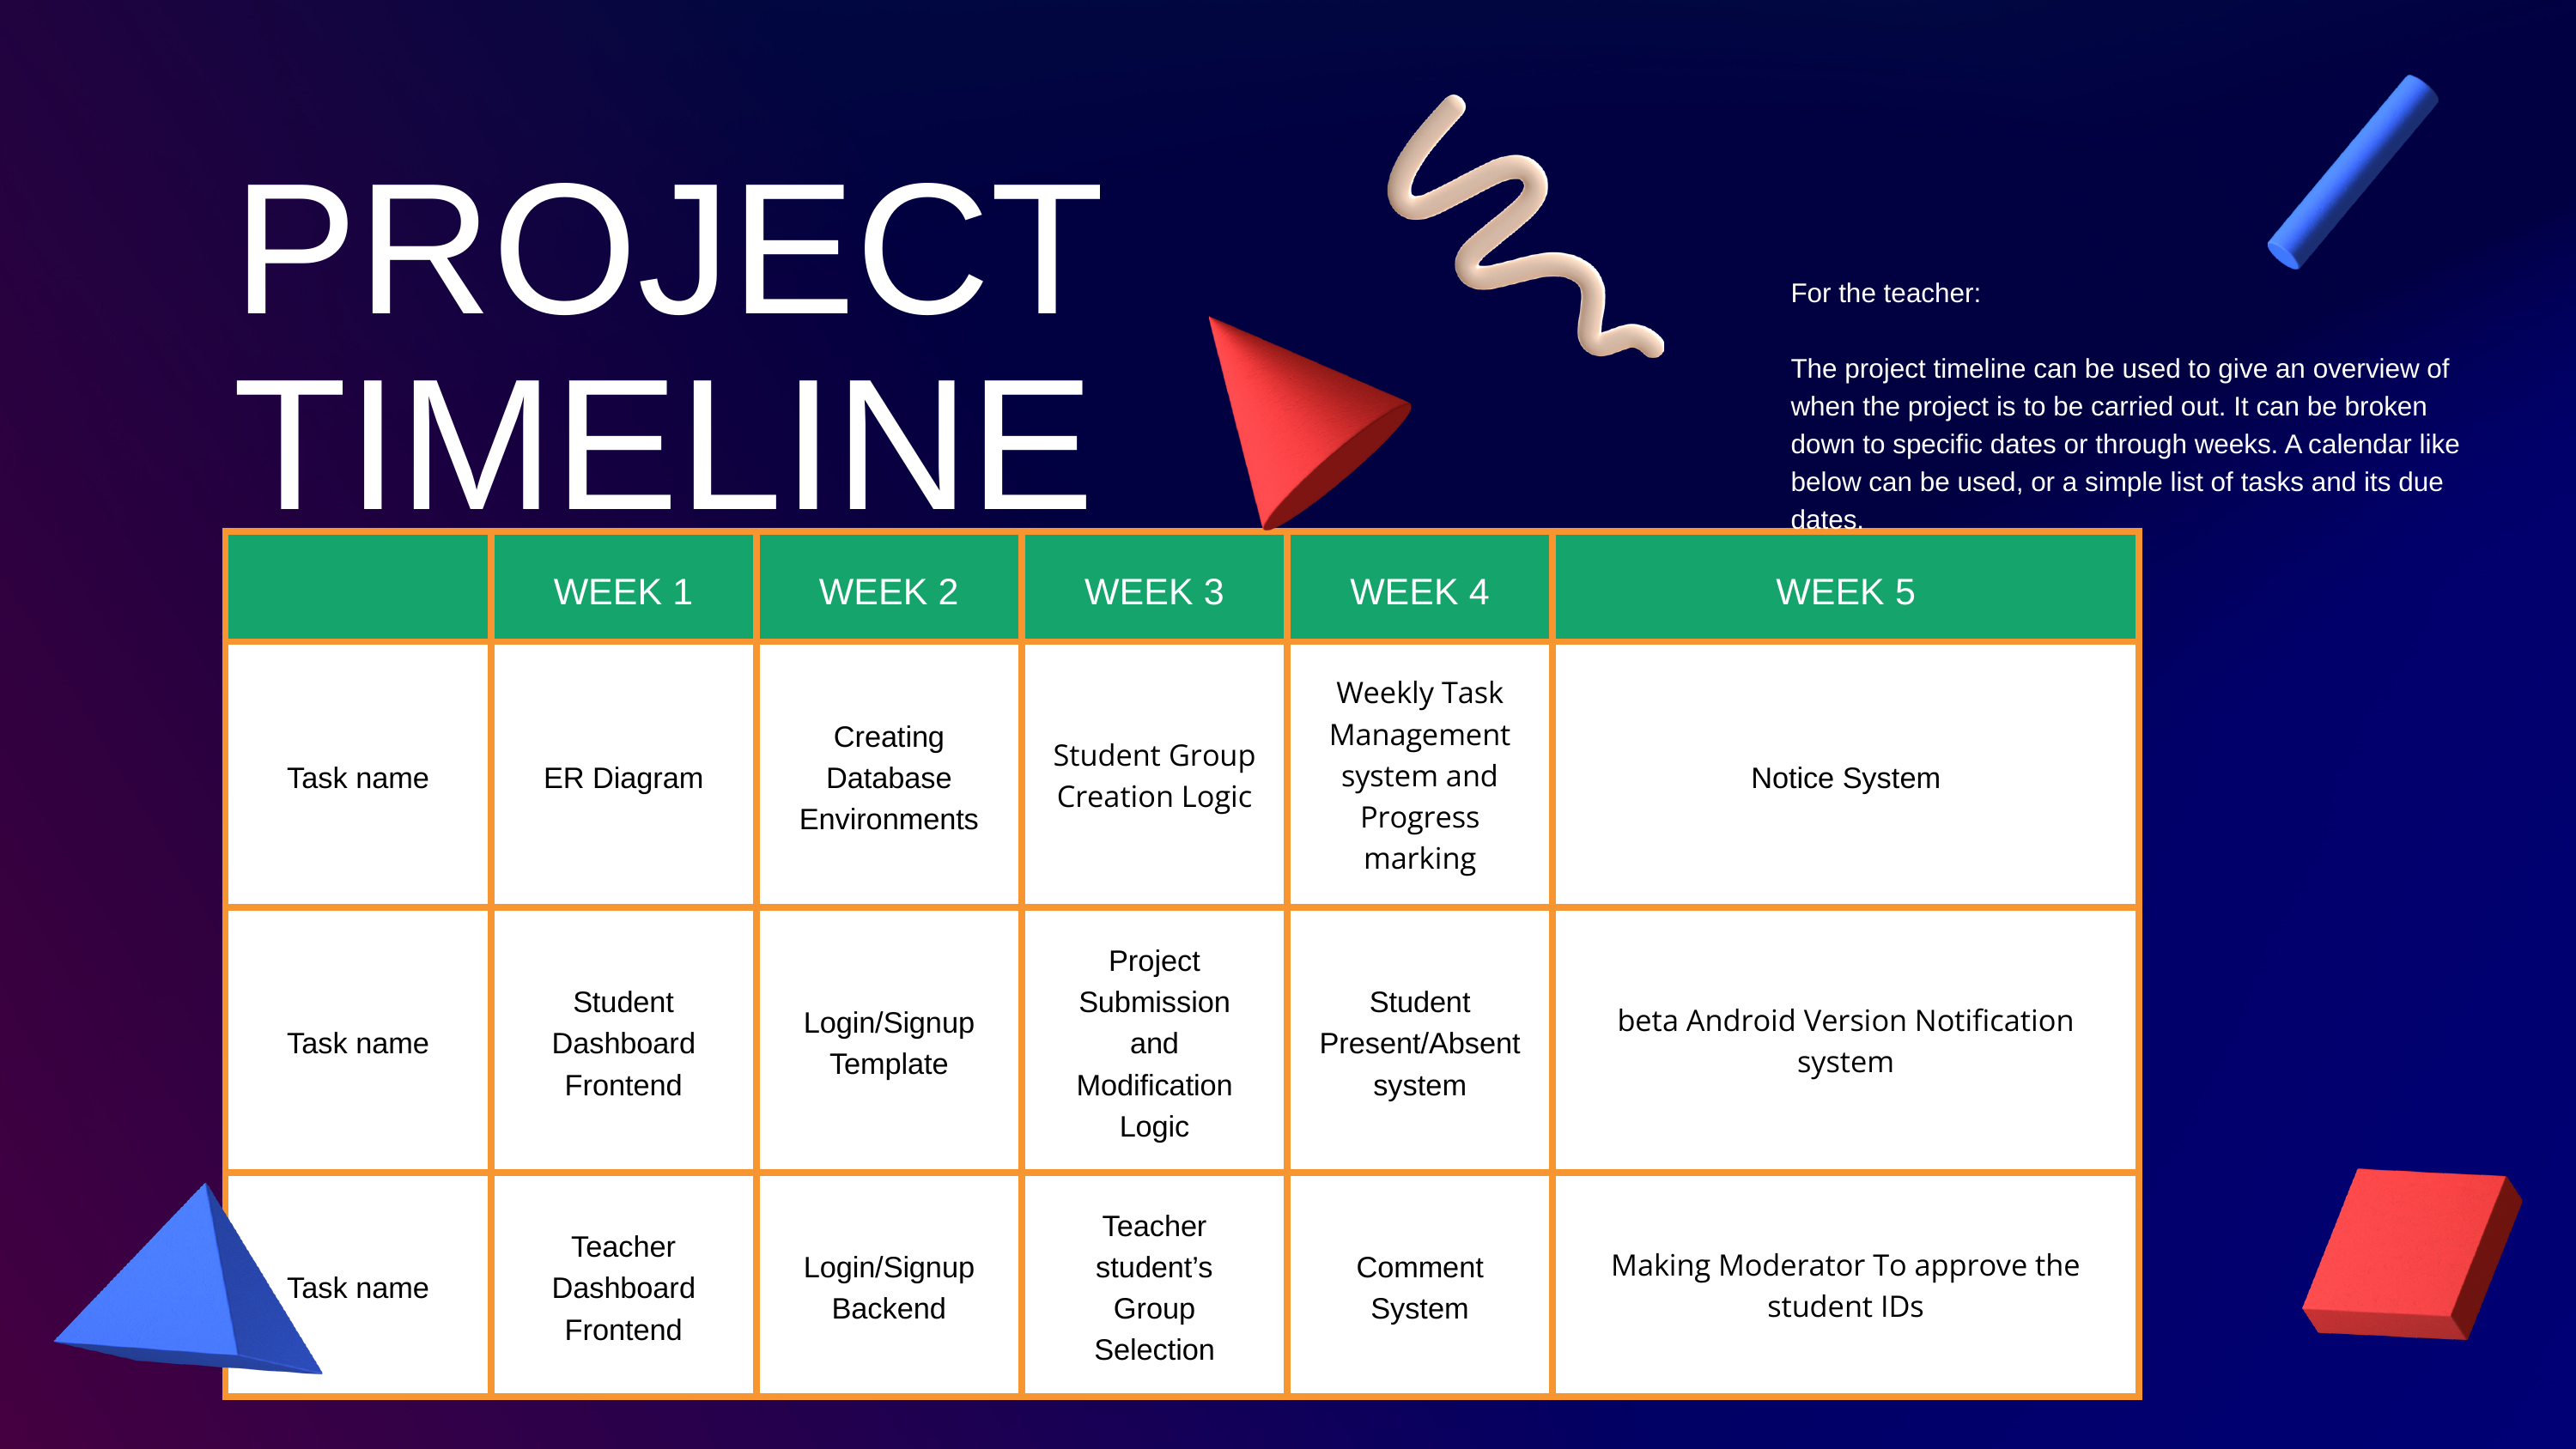

PROJECT
TIMELINE
For the teacher:

The project timeline can be used to give an overview of when the project is to be carried out. It can be broken down to specific dates or through weeks. A calendar like below can be used, or a simple list of tasks and its due dates.

|  | WEEK 1 | WEEK 2 | WEEK 3 | WEEK 4 | WEEK 5 |
| --- | --- | --- | --- | --- | --- |
| Task name | ER Diagram | Creating Database Environments | Student Group Creation Logic | Weekly Task Management system and Progress marking | Notice System |
| Task name | Student Dashboard Frontend | Login/Signup Template | Project Submission and Modification Logic | Student Present/Absent system | beta Android Version Notification system |
| Task name | Teacher Dashboard Frontend | Login/Signup Backend | Teacher student’s Group Selection | Comment System | Making Moderator To approve the student IDs |